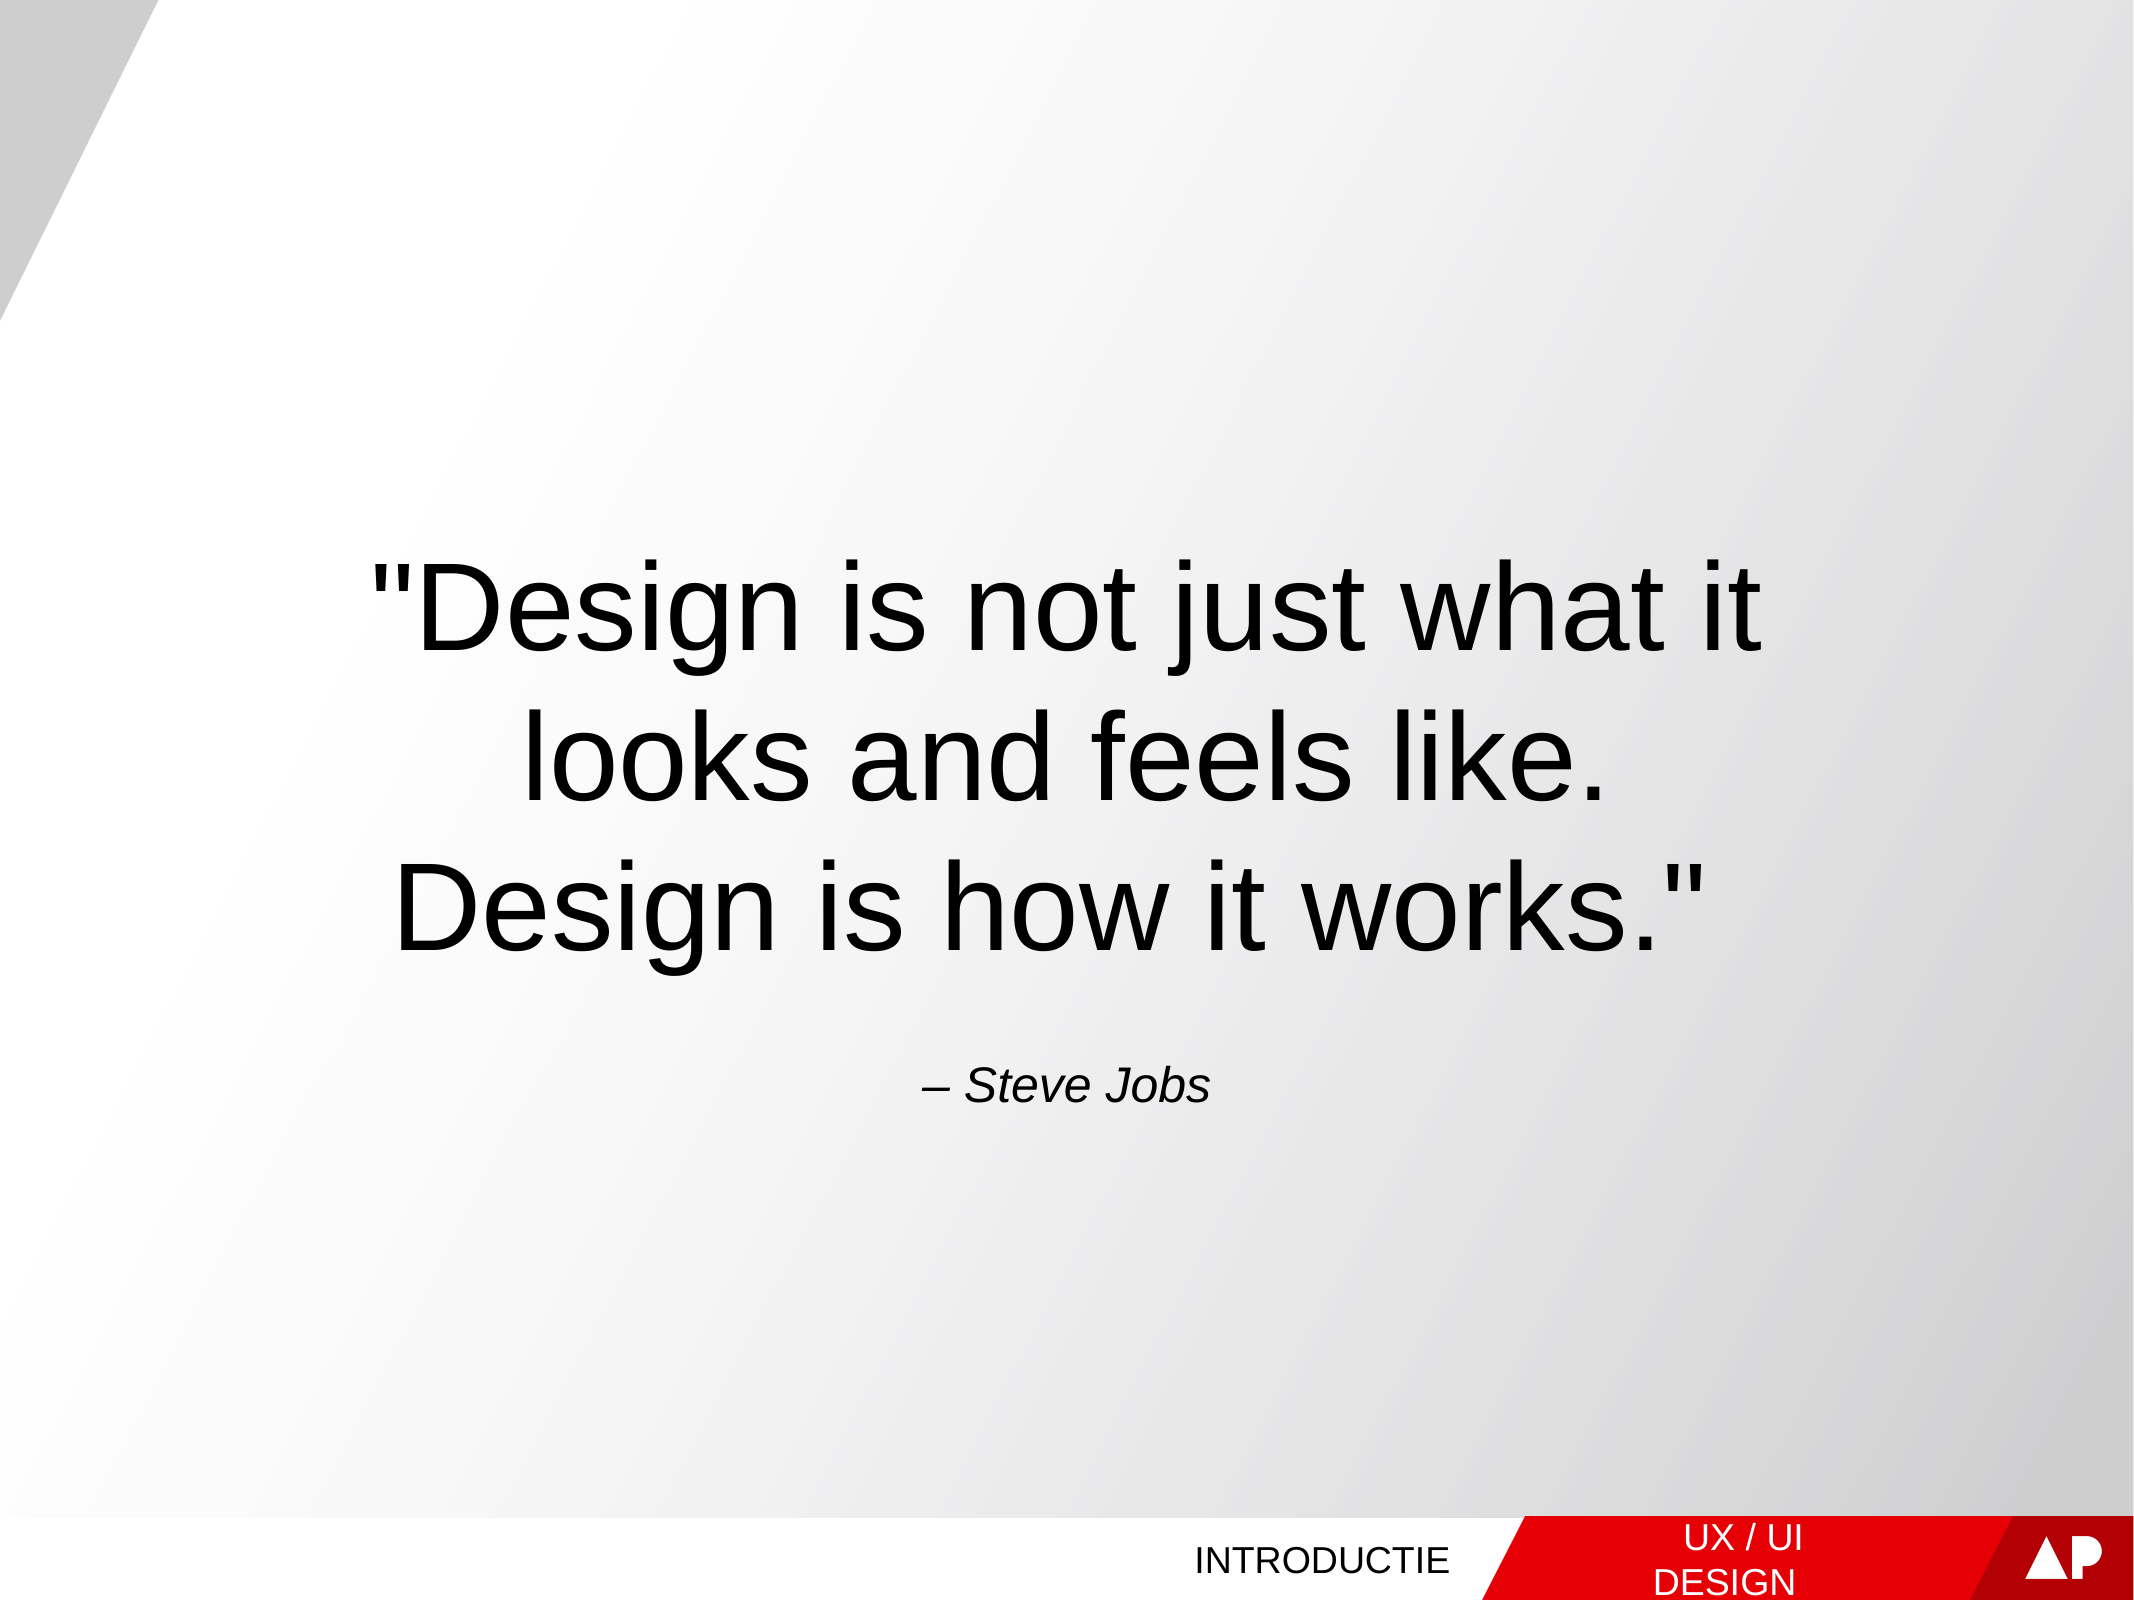

"Design is not just what it looks and feels like.
Design is how it works."
– Steve Jobs
INTRODUCTIE